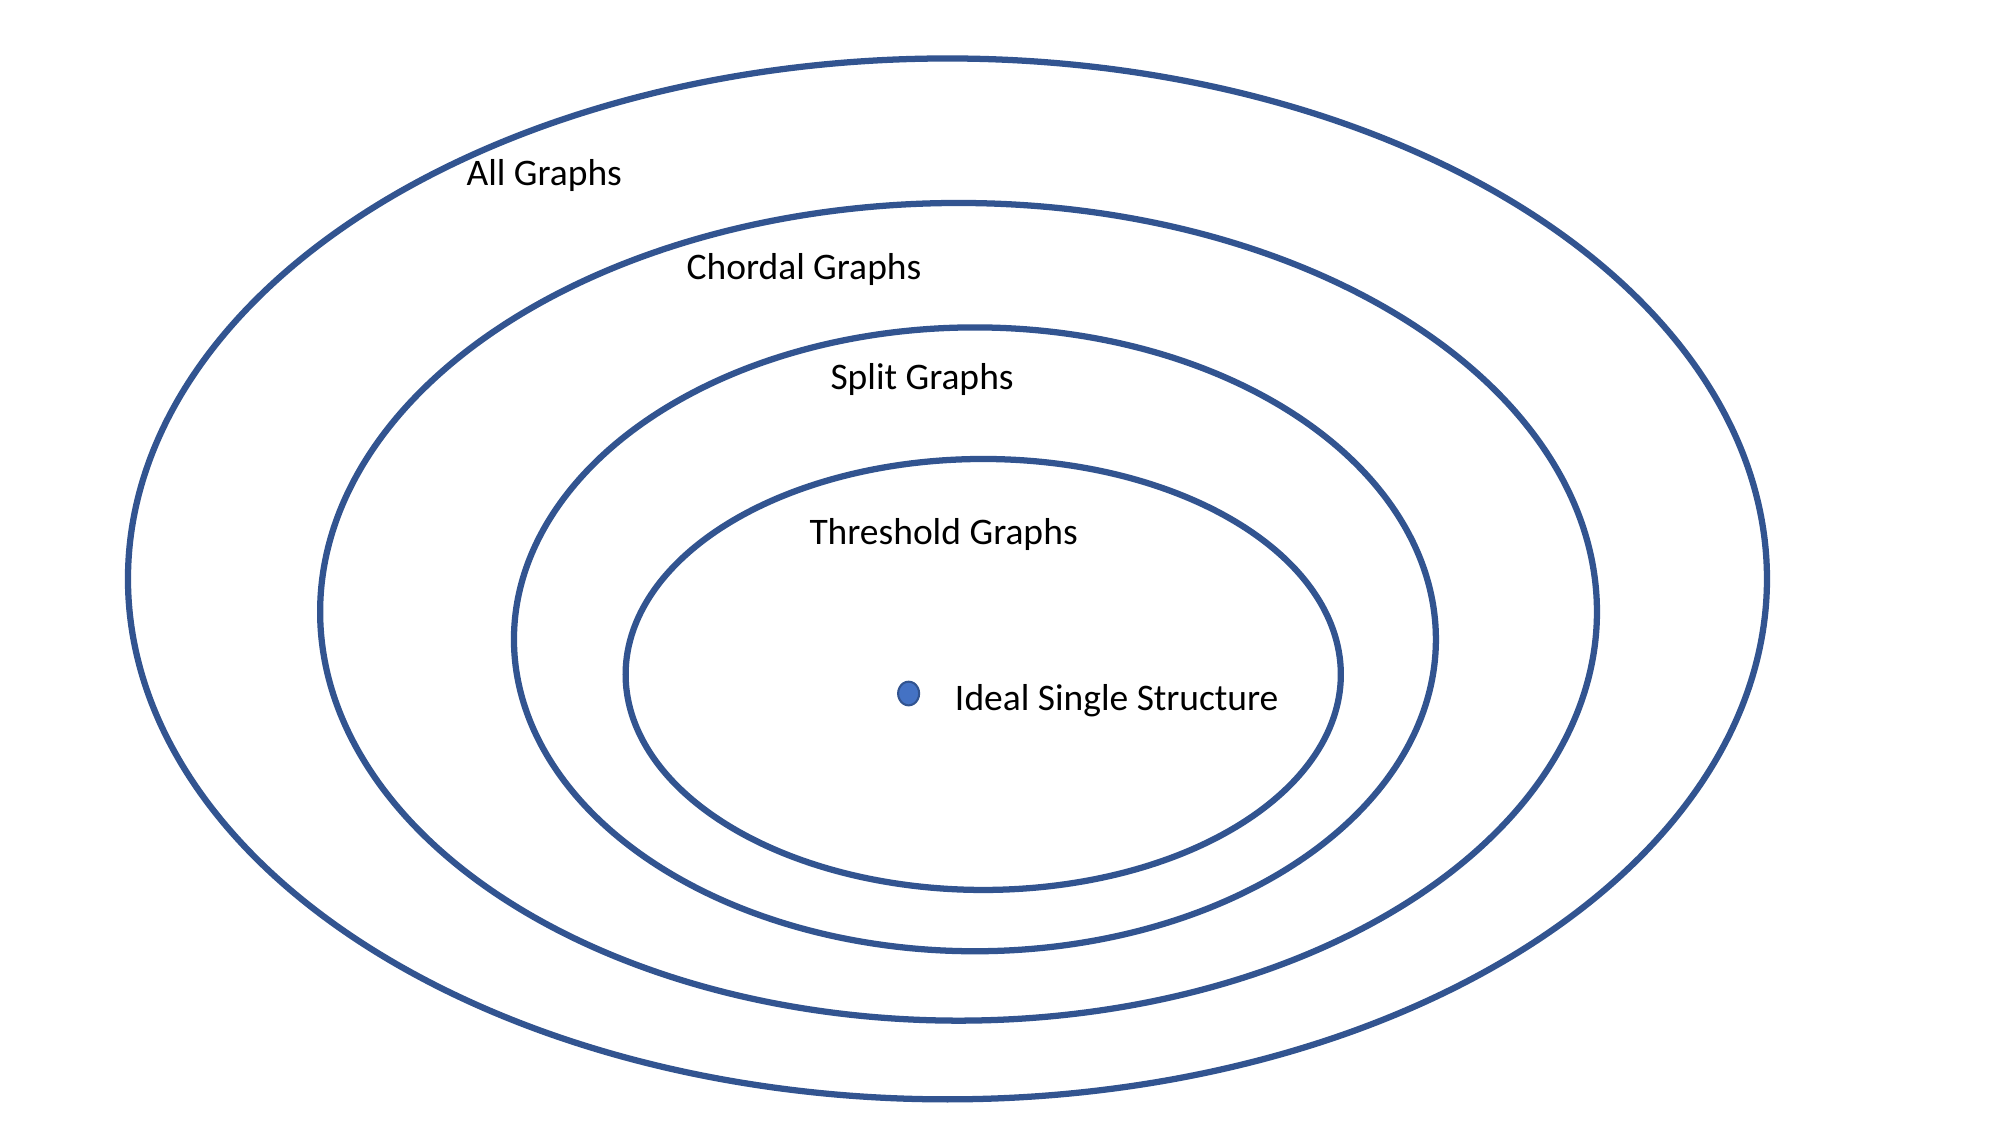

All Graphs

Chordal Graphs

Split Graphs

Threshold Graphs
Ideal Single Structure